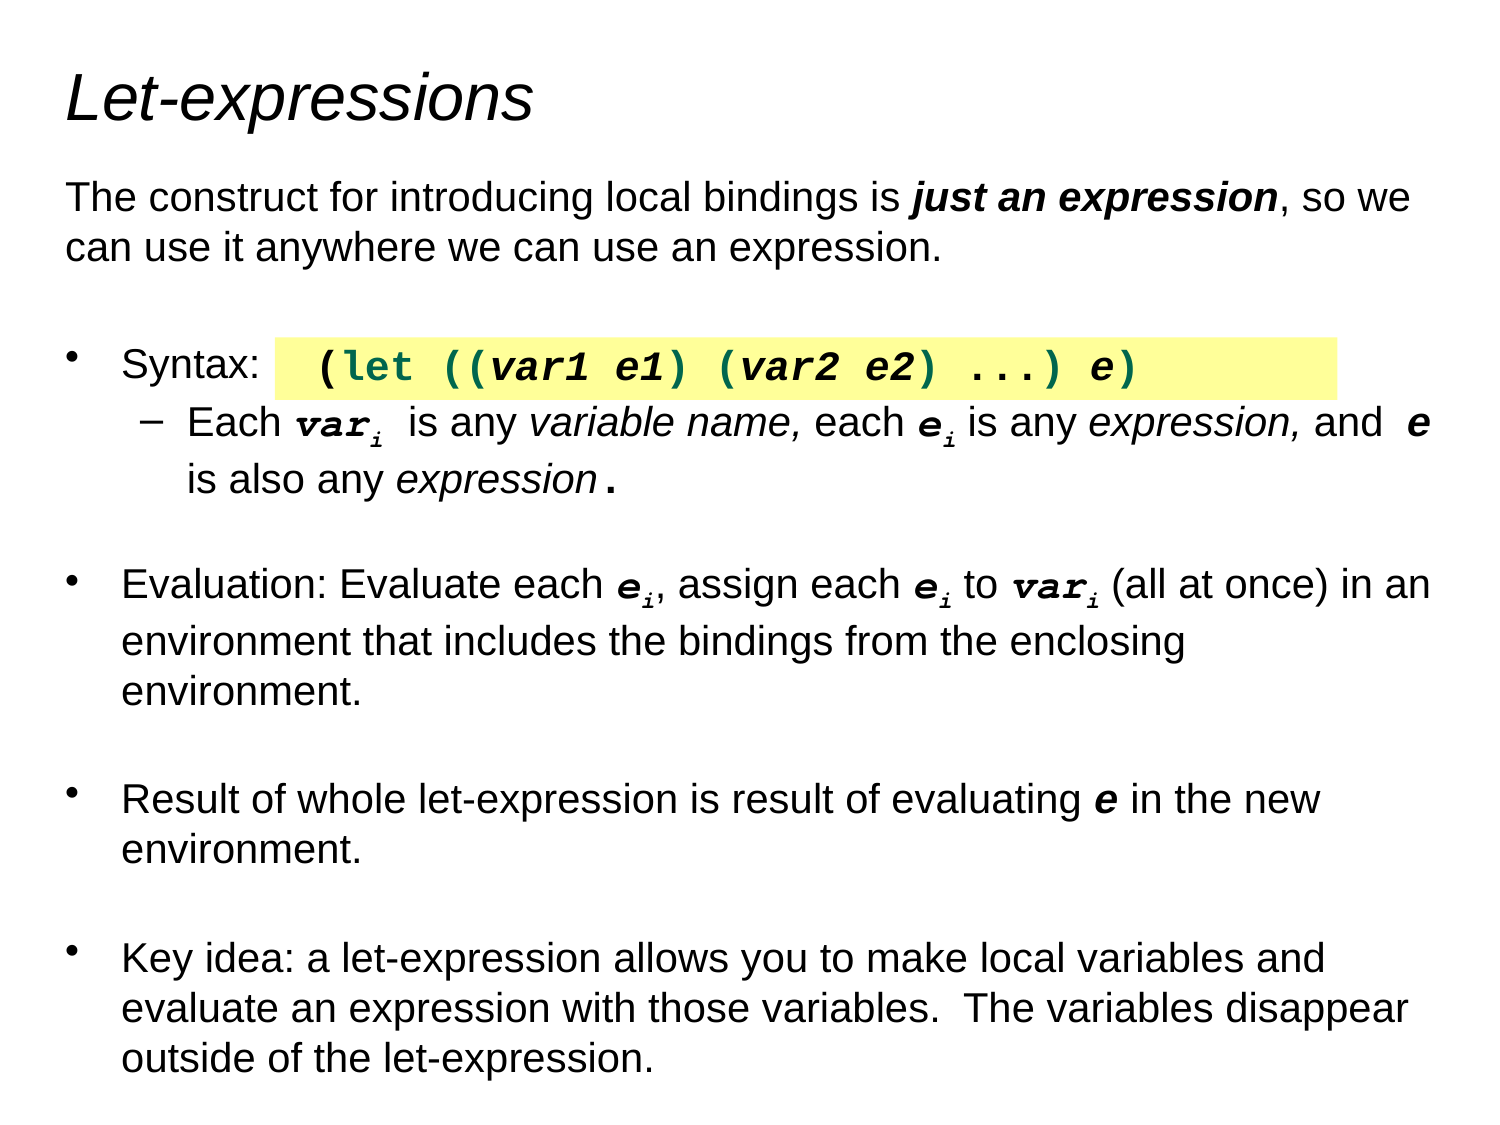

# Let-expressions
The construct for introducing local bindings is just an expression, so we can use it anywhere we can use an expression.

Syntax:
Each vari is any variable name, each ei is any expression, and  e is also any expression.

Evaluation: Evaluate each ei, assign each ei to vari (all at once) in an environment that includes the bindings from the enclosing environment.
Result of whole let-expression is result of evaluating e in the new environment.
Key idea: a let-expression allows you to make local variables and evaluate an expression with those variables.  The variables disappear outside of the let-expression.
 (let ((var1 e1) (var2 e2) ...) e)